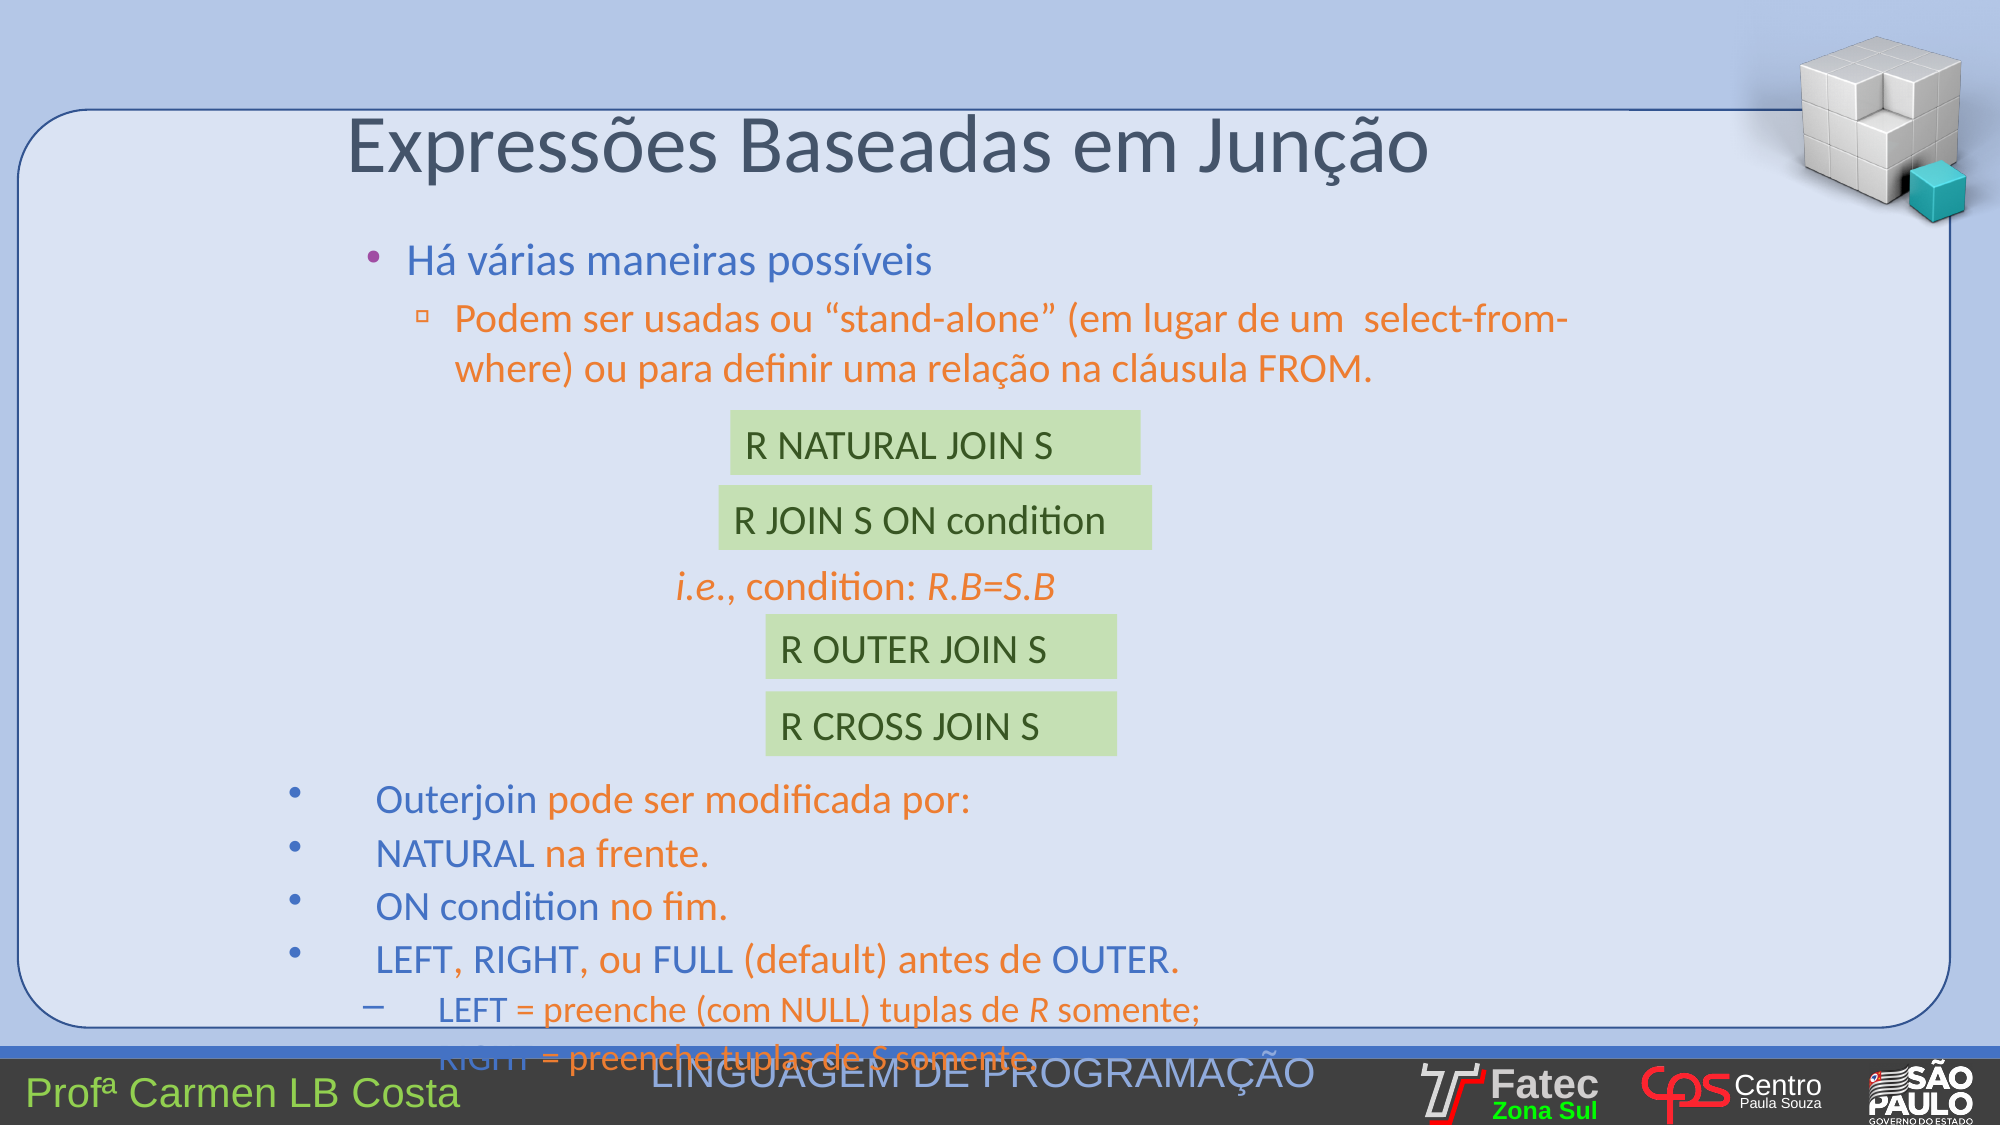

Expressões Baseadas em Junção
Há várias maneiras possíveis
Podem ser usadas ou “stand-alone” (em lugar de um  select-from-where) ou para definir uma relação na cláusula FROM.
R NATURAL JOIN S

			i.e., condition: R.B=S.B

Outerjoin pode ser modificada por:
NATURAL na frente.
ON condition no fim.
LEFT, RIGHT, ou FULL (default) antes de OUTER.
LEFT = preenche (com NULL) tuplas de R somente;
RIGHT = preenche tuplas de S somente.
R JOIN S ON condition
R OUTER JOIN S
R CROSS JOIN S